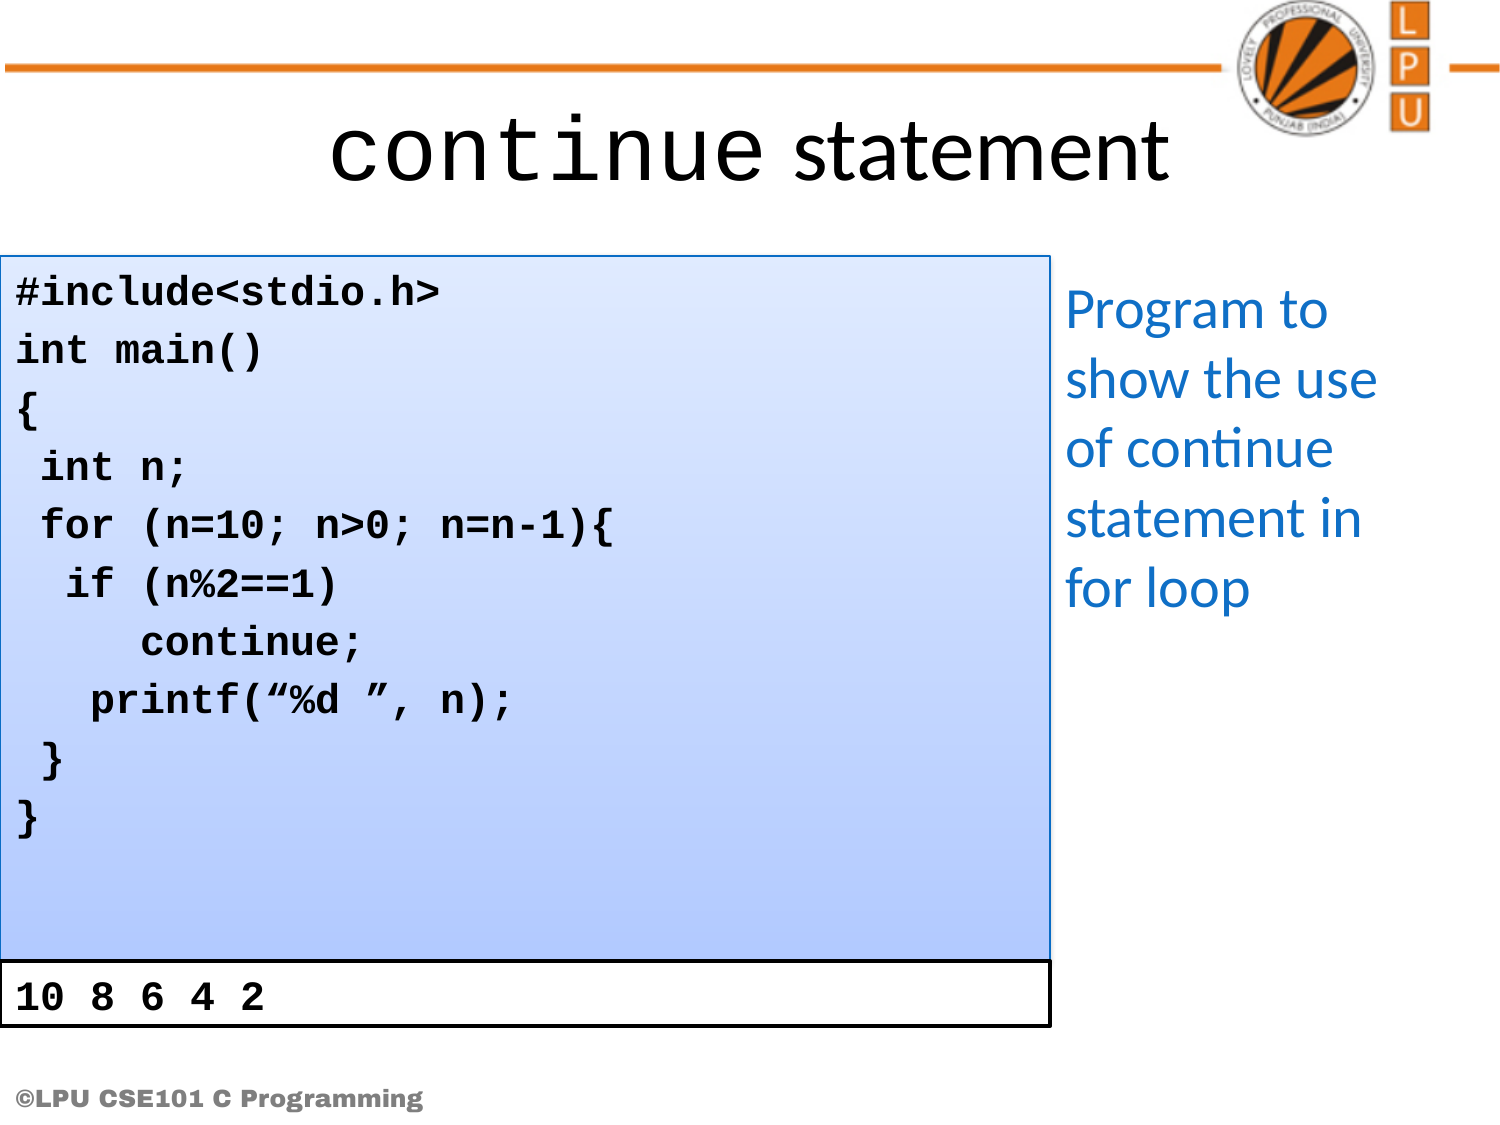

# continue statement
#include<stdio.h>
int main()
{
 int n;
 for (n=10; n>0; n=n-1){
  if (n%2==1)
     continue;
   printf(“%d ”, n);
 }
}

Program to show the use of continue statement in for loop

10 8 6 4 2